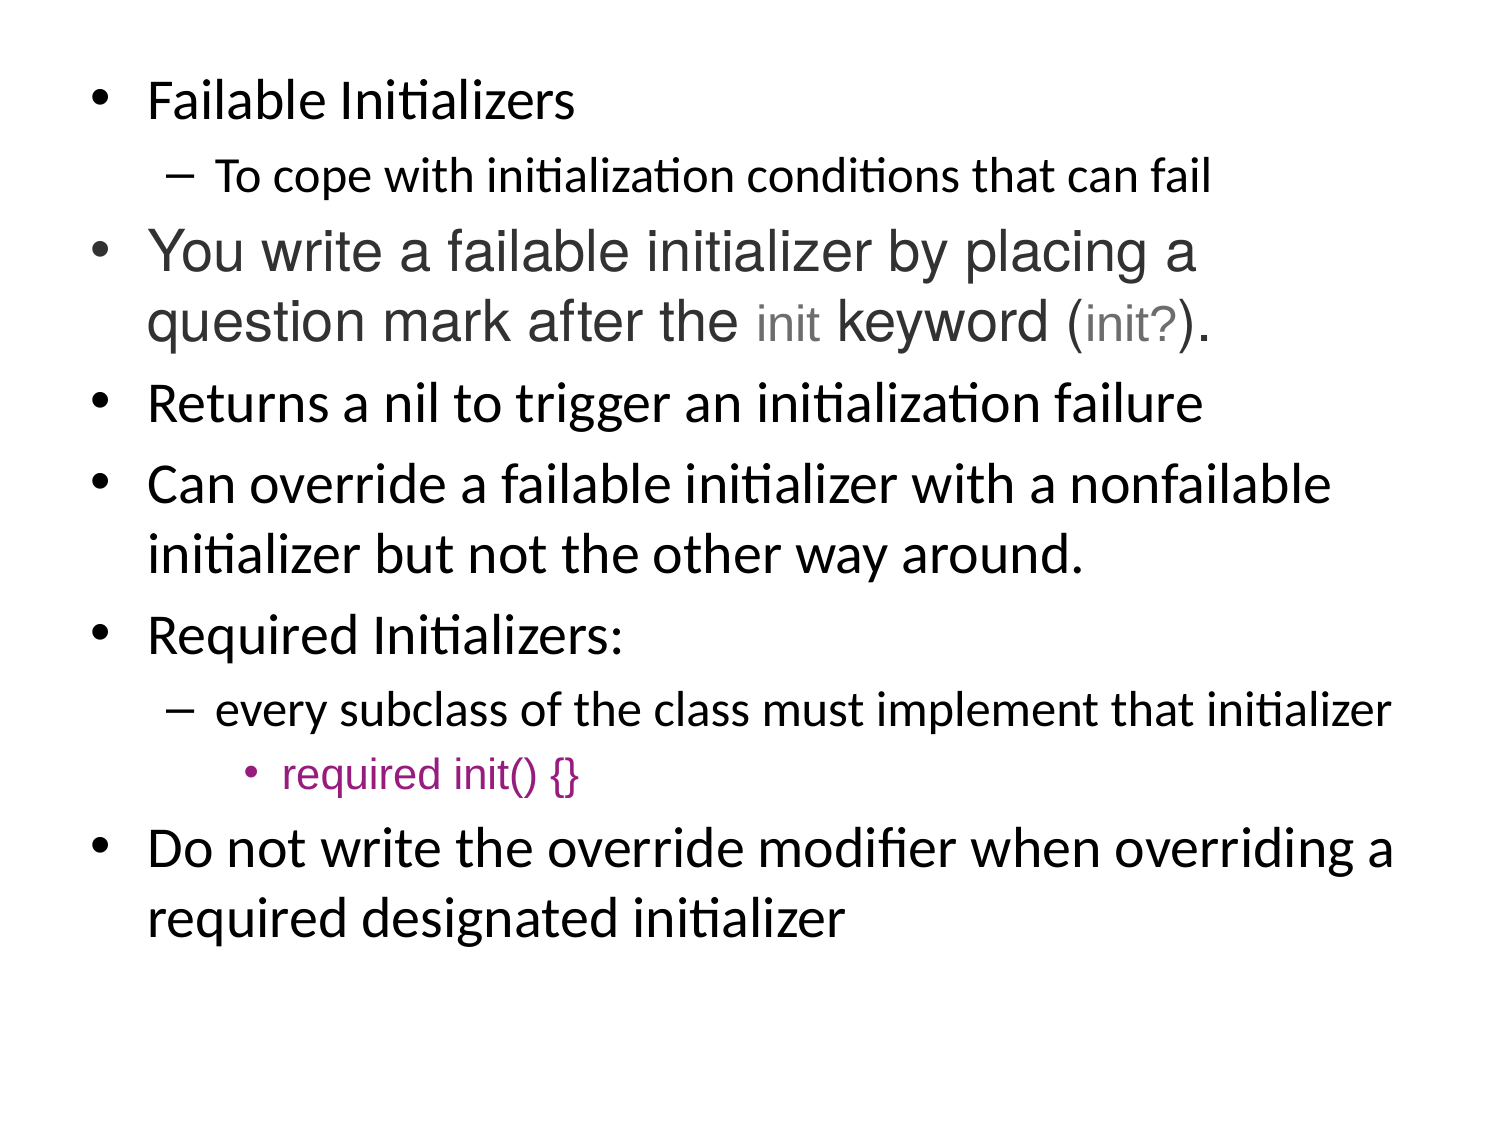

Failable Initializers
To cope with initialization conditions that can fail
You write a failable initializer by placing a question mark after the init keyword (init?).
Returns a nil to trigger an initialization failure
Can override a failable initializer with a nonfailable initializer but not the other way around.
Required Initializers:
every subclass of the class must implement that initializer
required init() {}
Do not write the override modifier when overriding a required designated initializer